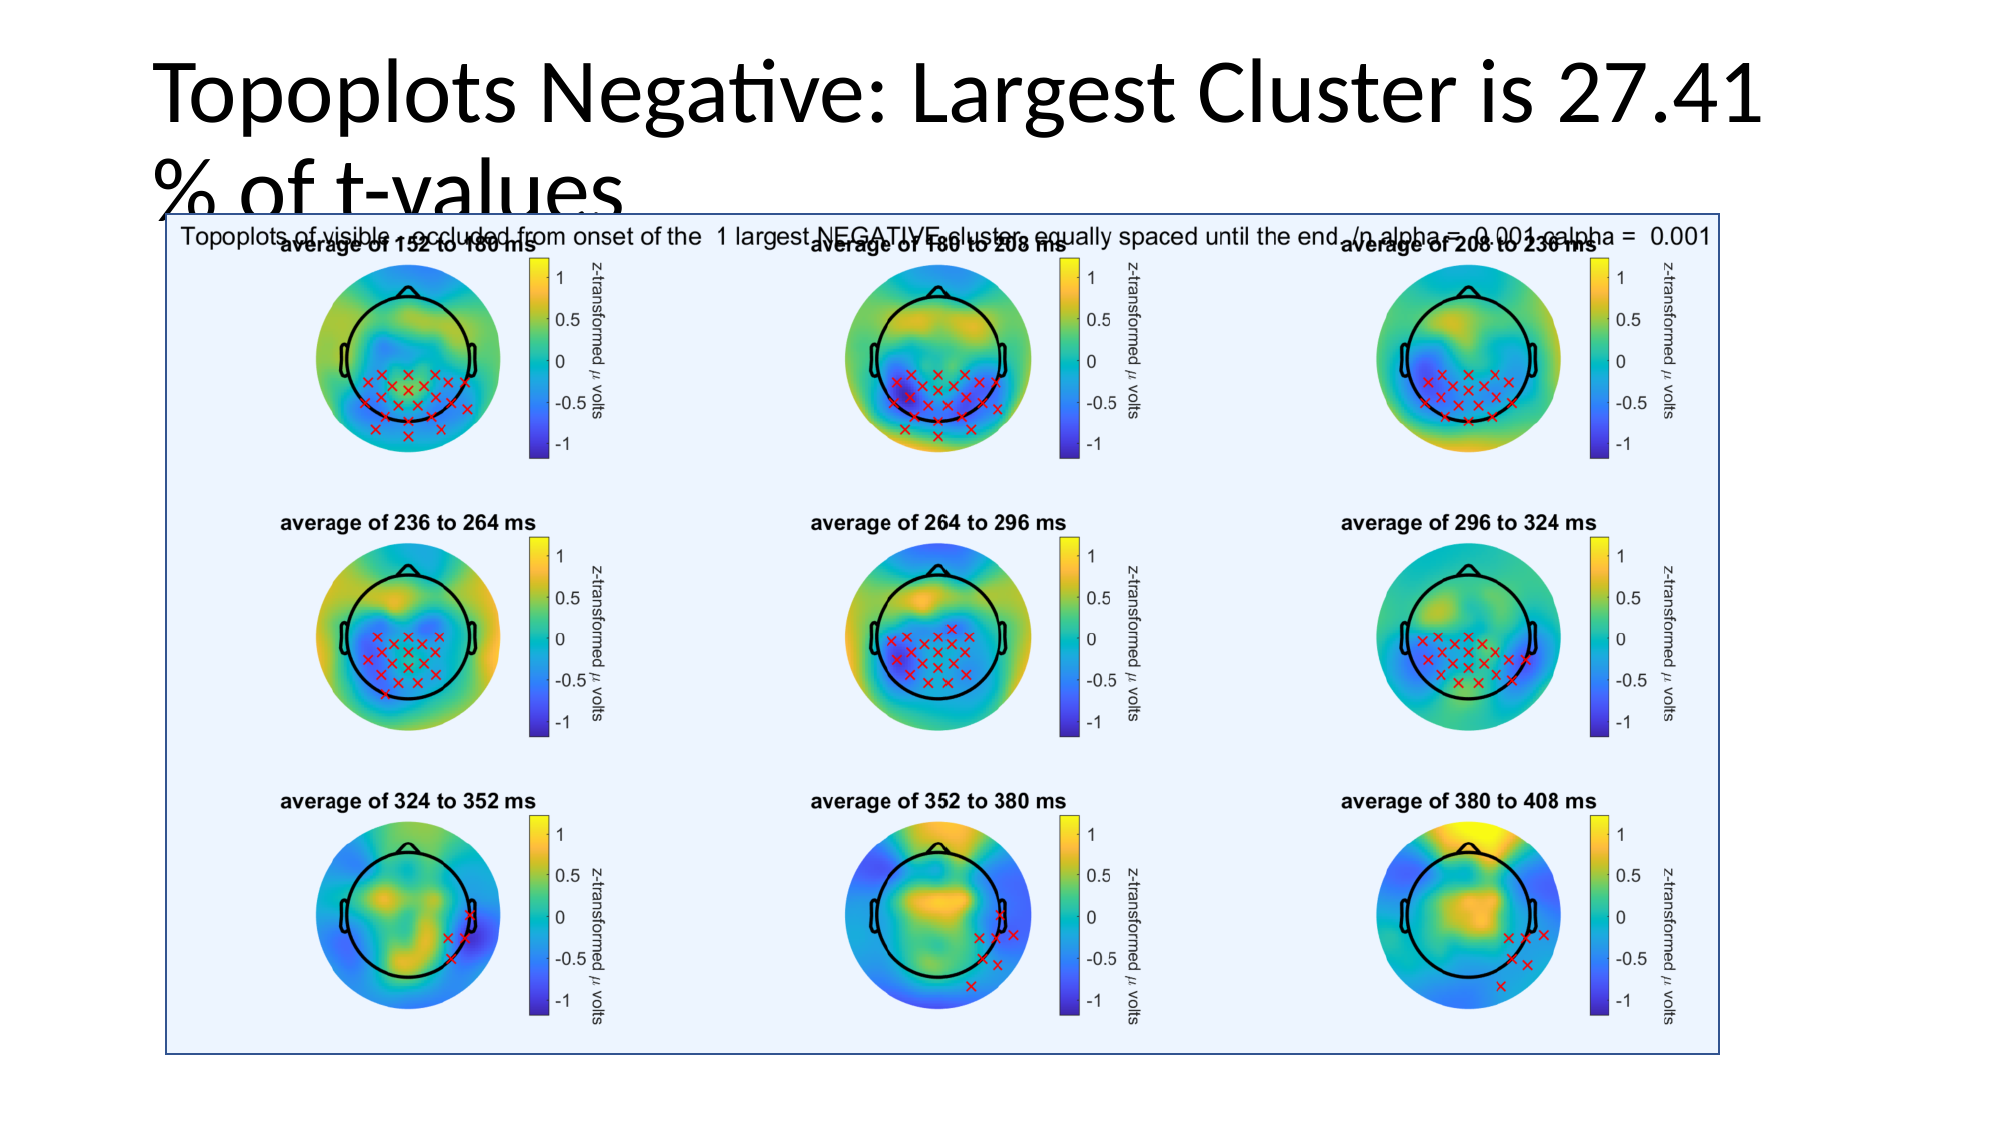

# Topoplots Negative: Largest Cluster is 27.41 % of t-values